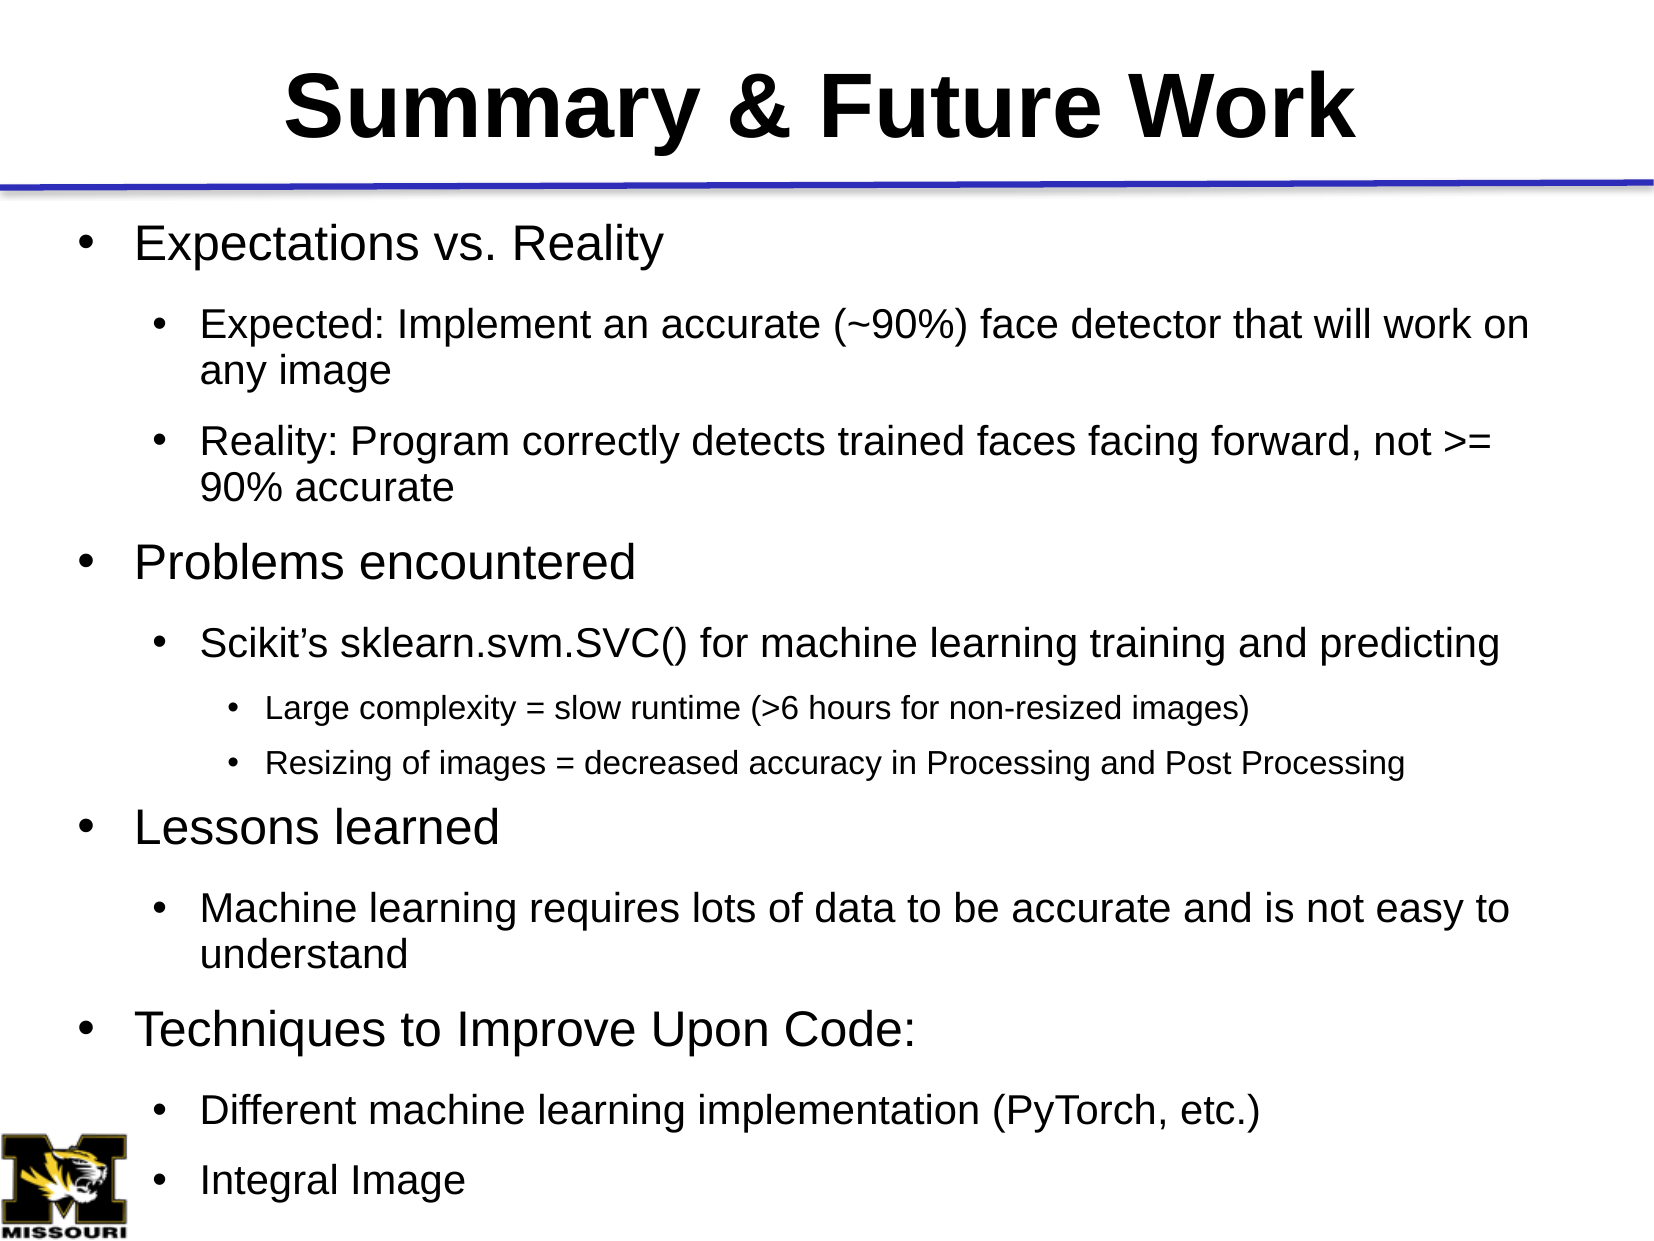

# Summary & Future Work
Expectations vs. Reality
Expected: Implement an accurate (~90%) face detector that will work on any image
Reality: Program correctly detects trained faces facing forward, not >= 90% accurate
Problems encountered
Scikit’s sklearn.svm.SVC() for machine learning training and predicting
Large complexity = slow runtime (>6 hours for non-resized images)
Resizing of images = decreased accuracy in Processing and Post Processing
Lessons learned
Machine learning requires lots of data to be accurate and is not easy to understand
Techniques to Improve Upon Code:
Different machine learning implementation (PyTorch, etc.)
Integral Image